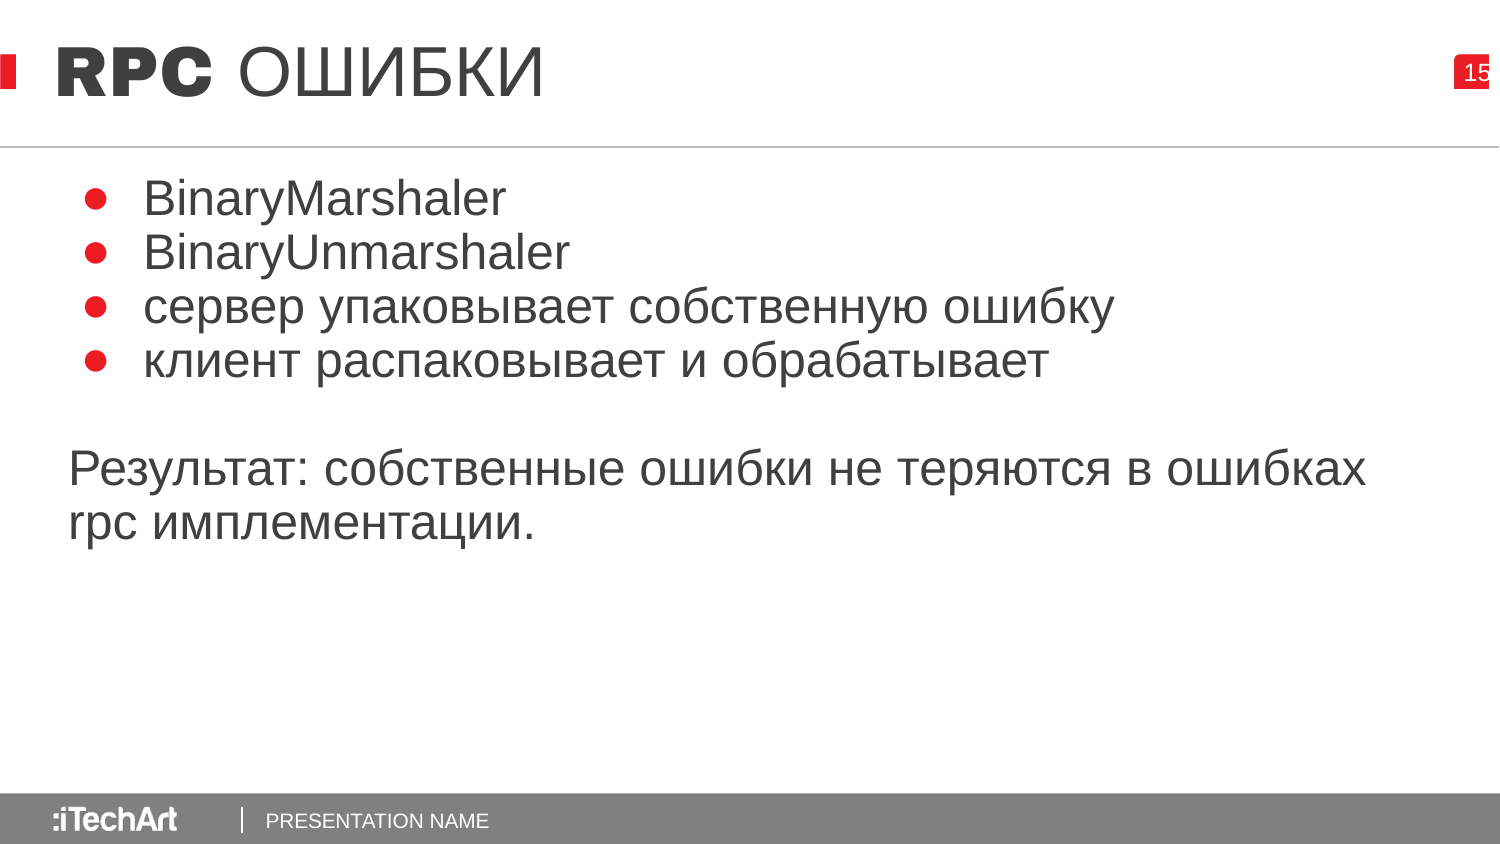

# RPC ОШИБКИ
BinaryMarshaler
BinaryUnmarshaler
сервер упаковывает собственную ошибку
клиент распаковывает и обрабатывает

Результат: собственные ошибки не теряются в ошибках rpc имплементации.
PRESENTATION NAME